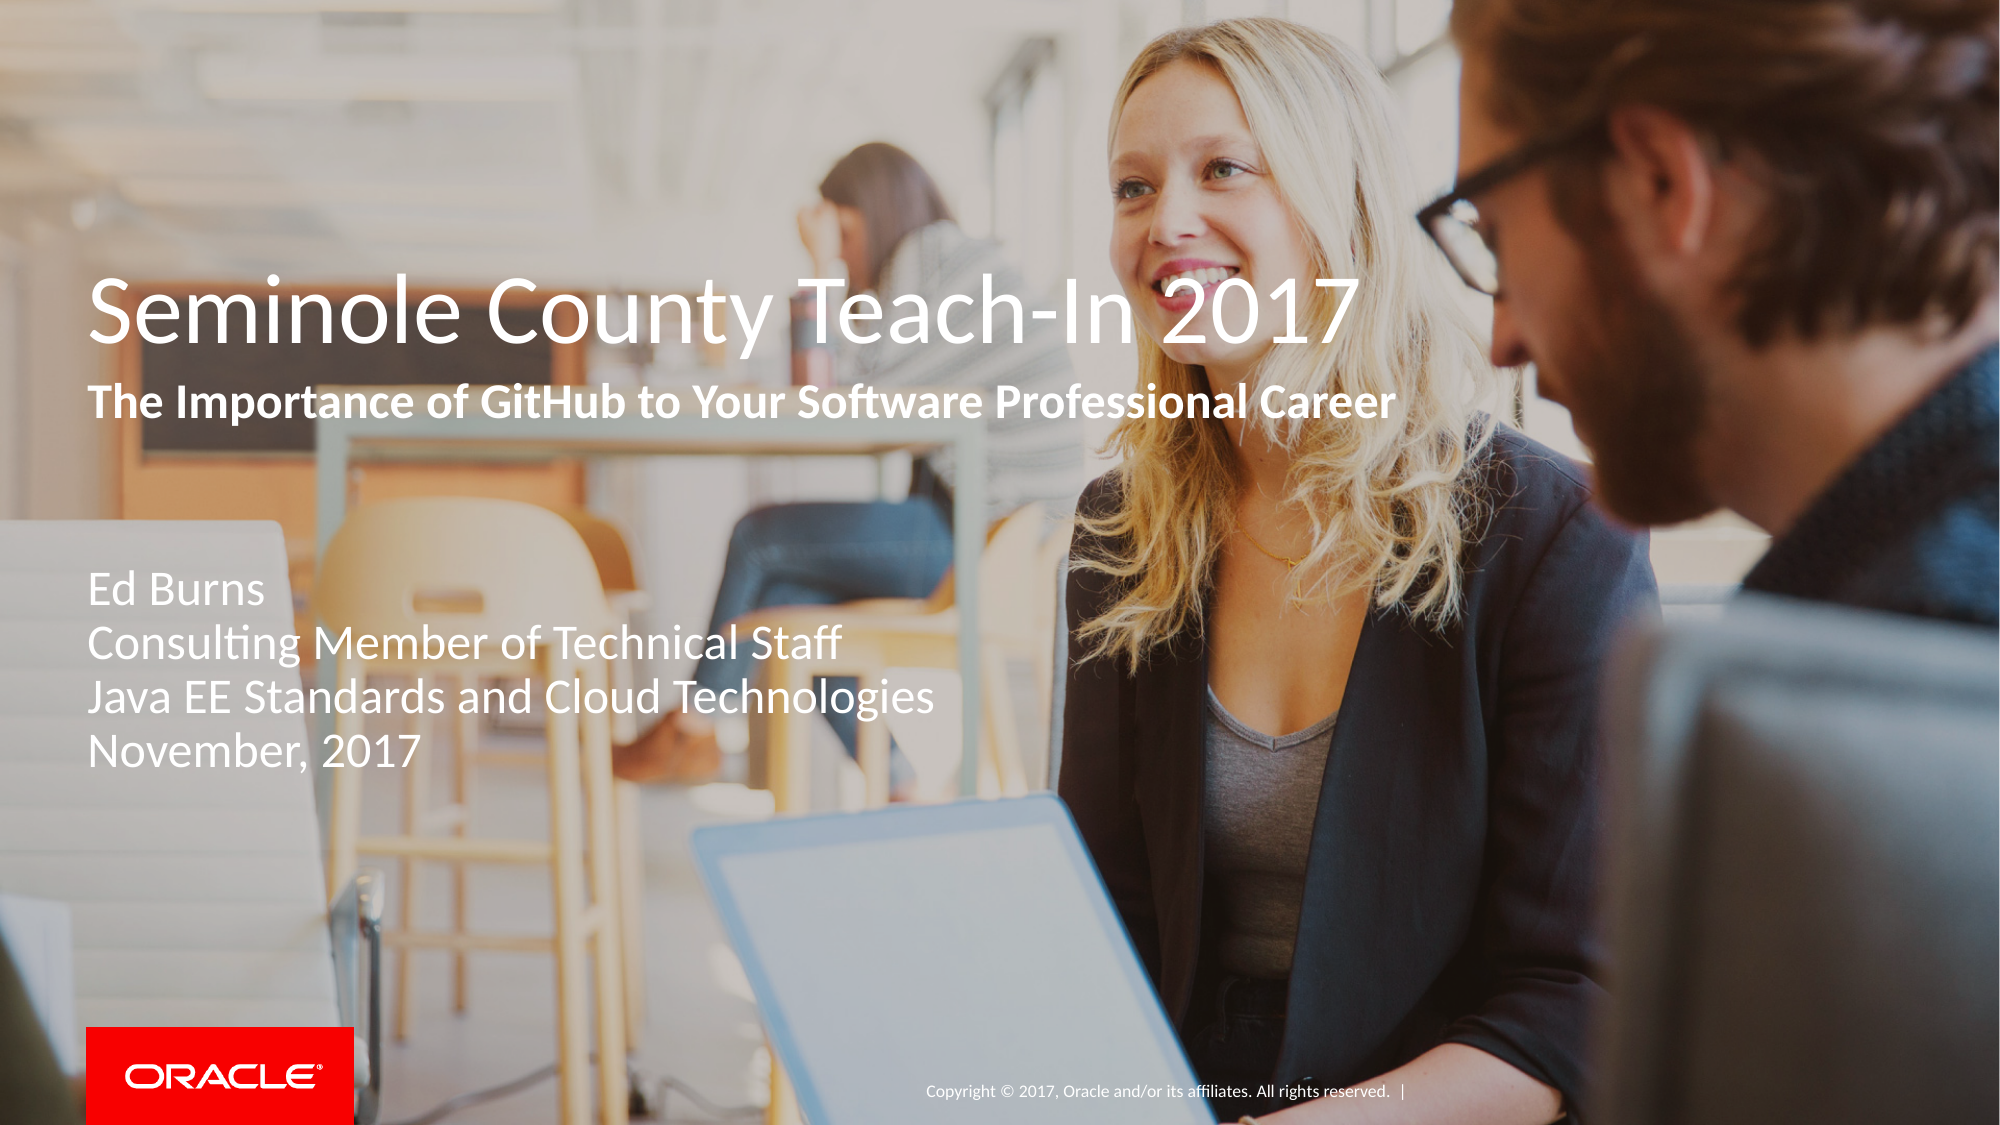

# Seminole County Teach-In 2017
The Importance of GitHub to Your Software Professional Career
Ed Burns
Consulting Member of Technical Staff
Java EE Standards and Cloud Technologies
November, 2017
2